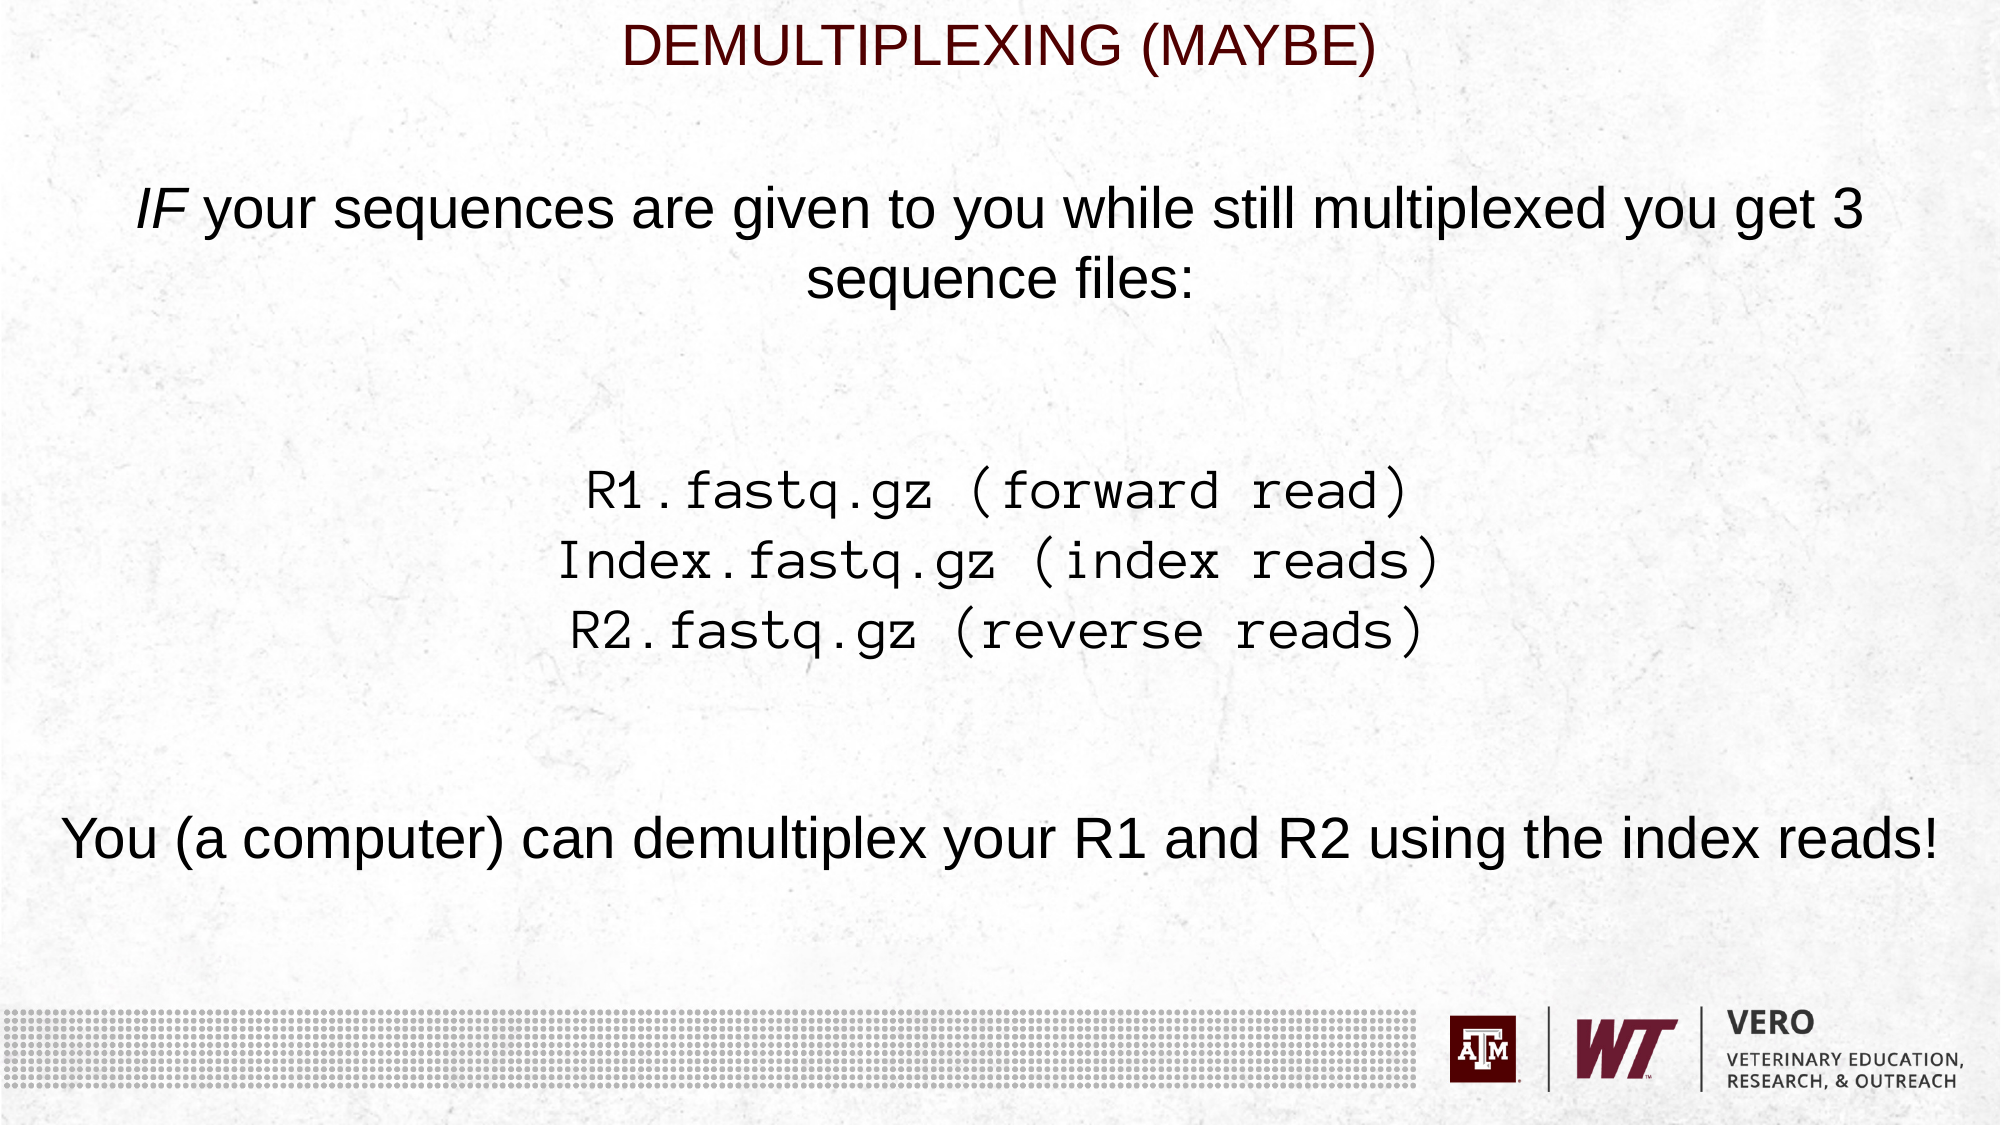

DEMULTIPLEXING (MAYBE)
IF your sequences are given to you while still multiplexed you get 3 sequence files:

R1.fastq.gz (forward read)
Index.fastq.gz (index reads)
R2.fastq.gz (reverse reads)

You (a computer) can demultiplex your R1 and R2 using the index reads!